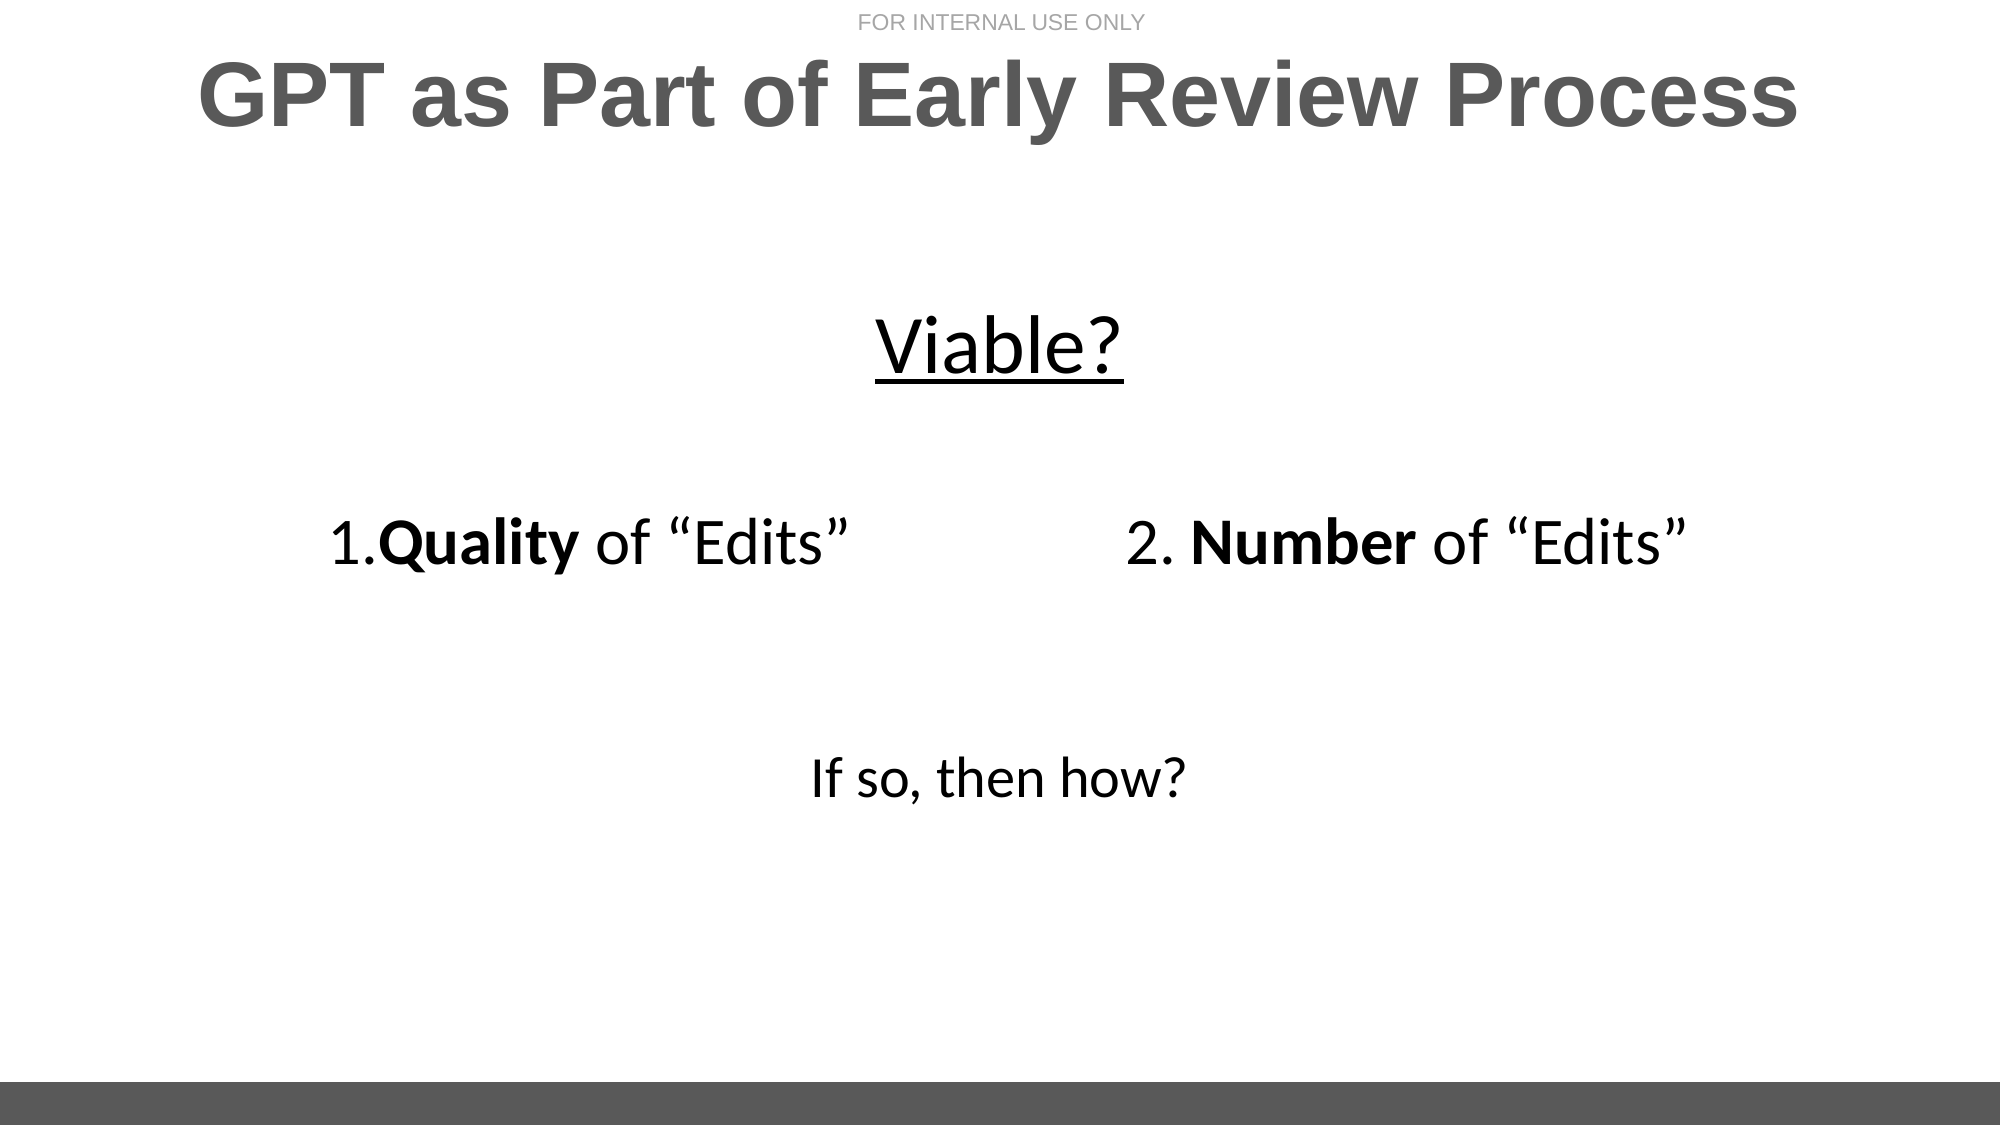

# GPT as Part of Early Review Process
Viable?

2. Number of “Edits”
1.Quality of “Edits”
If so, then how?